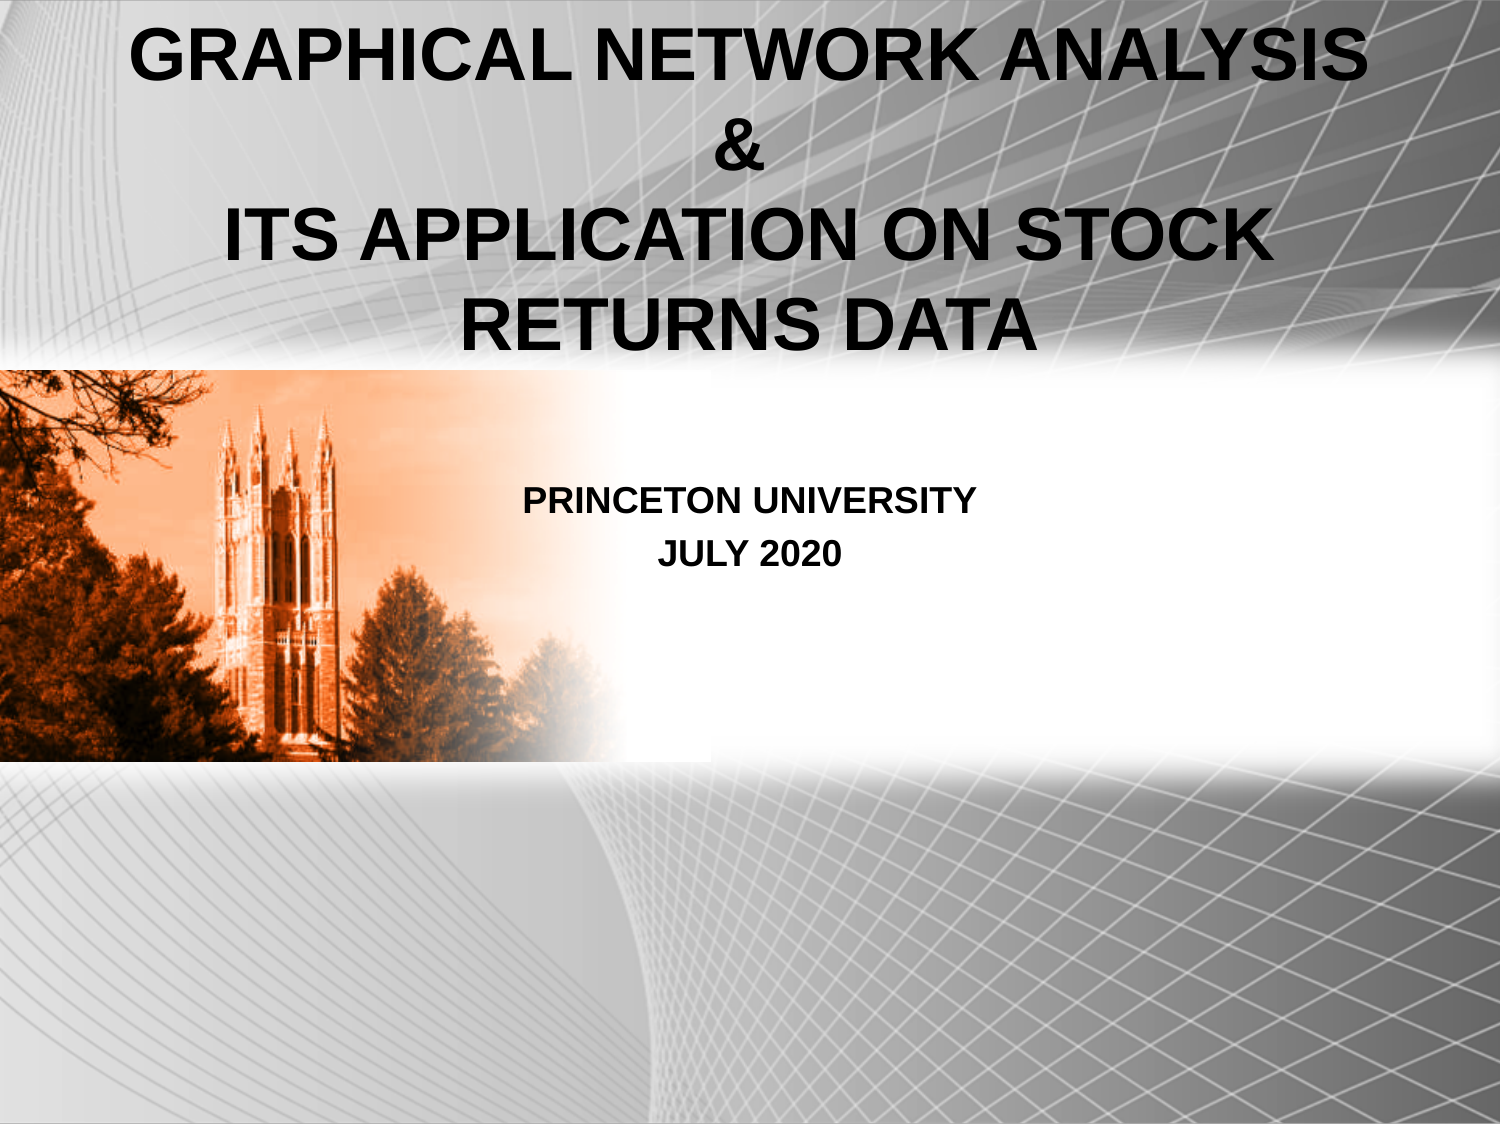

# Graphical Network Analysis & its Application on Stock Returns data

Princeton University
July 2020